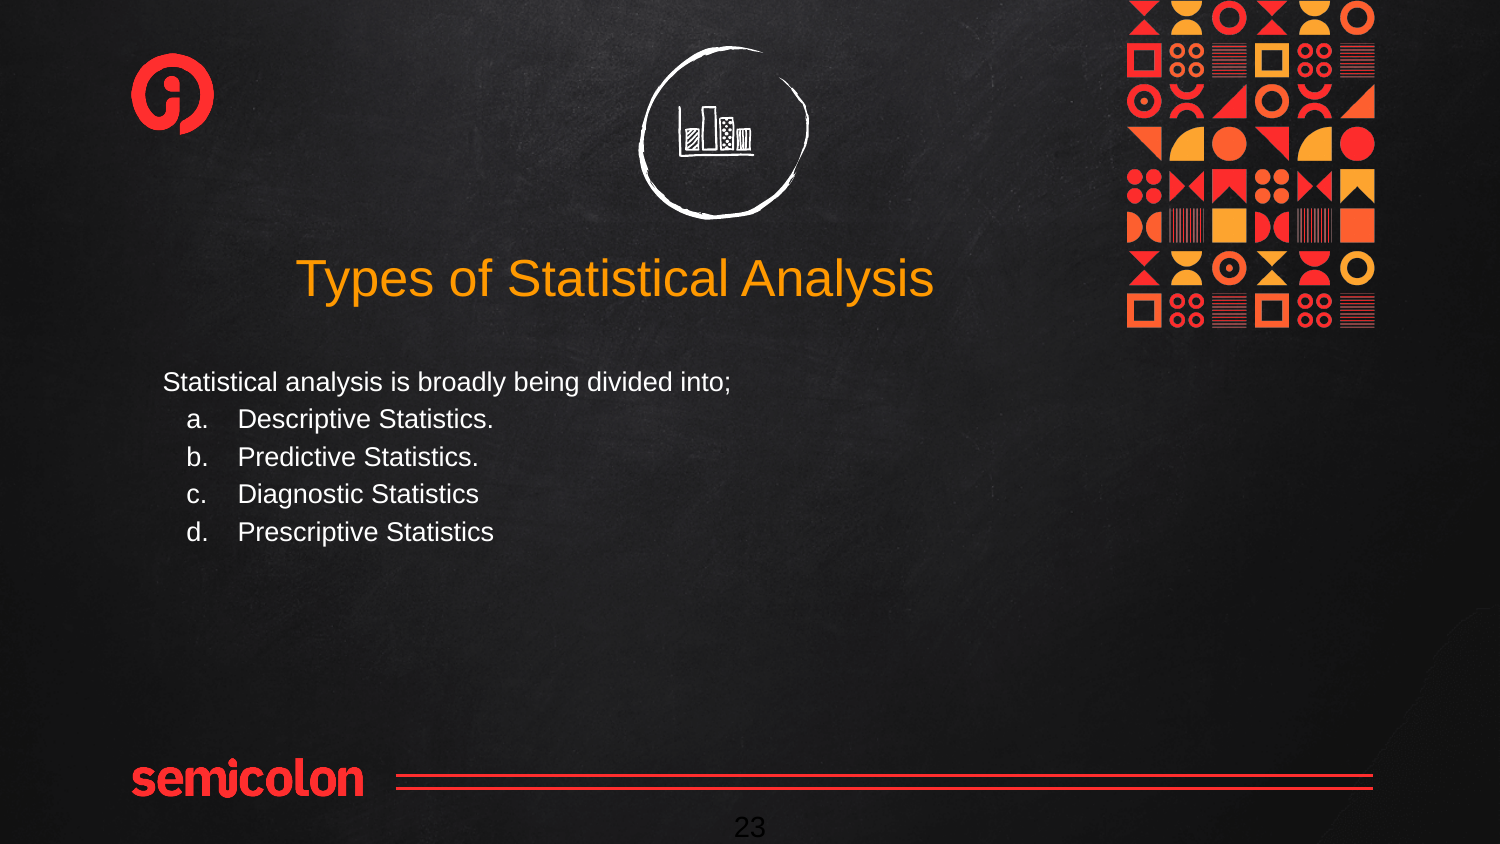

Types of Statistical Analysis

Statistical analysis is broadly being divided into;
Descriptive Statistics.
Predictive Statistics.
Diagnostic Statistics
Prescriptive Statistics
23